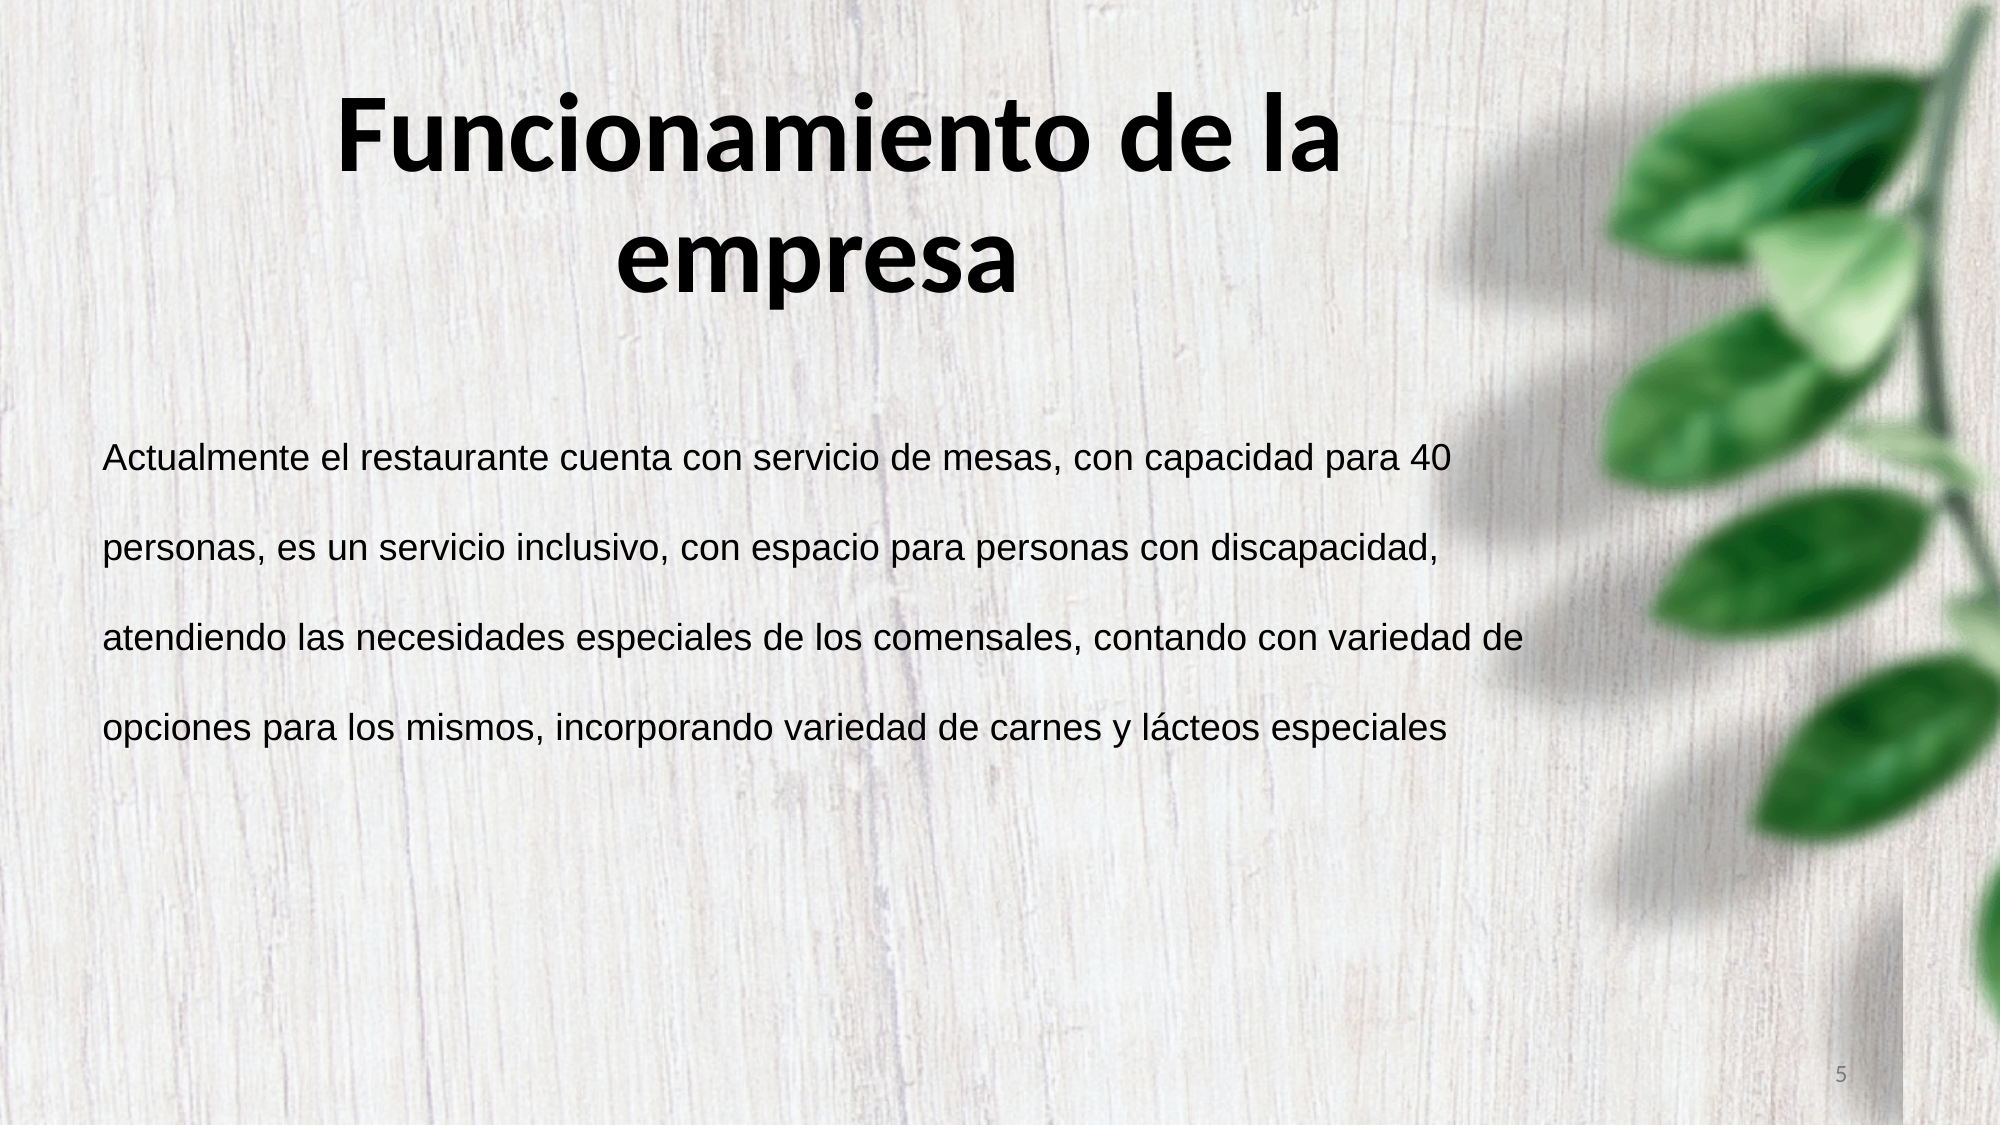

# Funcionamiento de la empresa
Actualmente el restaurante cuenta con servicio de mesas, con capacidad para 40 personas, es un servicio inclusivo, con espacio para personas con discapacidad, atendiendo las necesidades especiales de los comensales, contando con variedad de opciones para los mismos, incorporando variedad de carnes y lácteos especiales
5